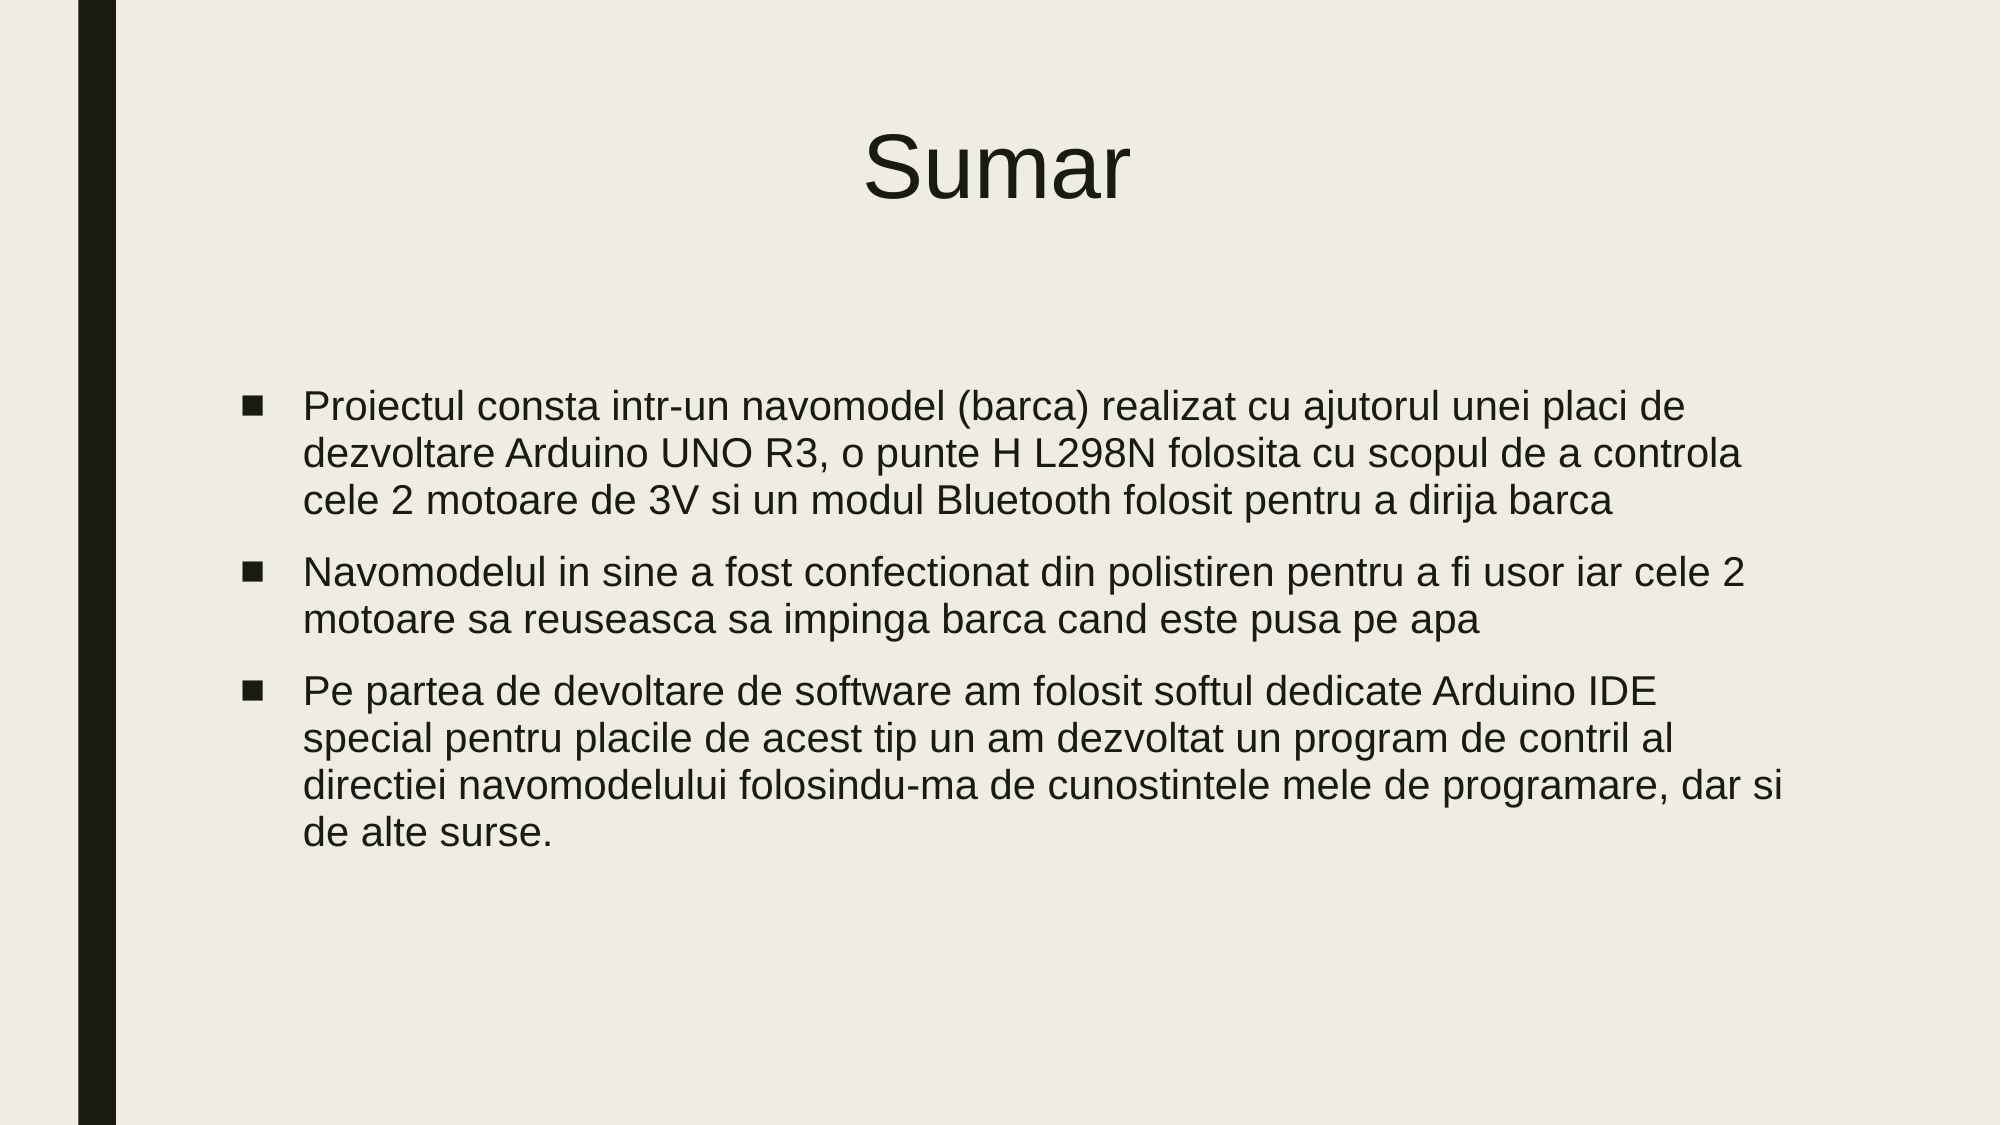

# Sumar
Proiectul consta intr-un navomodel (barca) realizat cu ajutorul unei placi de dezvoltare Arduino UNO R3, o punte H L298N folosita cu scopul de a controla cele 2 motoare de 3V si un modul Bluetooth folosit pentru a dirija barca
Navomodelul in sine a fost confectionat din polistiren pentru a fi usor iar cele 2 motoare sa reuseasca sa impinga barca cand este pusa pe apa
Pe partea de devoltare de software am folosit softul dedicate Arduino IDE special pentru placile de acest tip un am dezvoltat un program de contril al directiei navomodelului folosindu-ma de cunostintele mele de programare, dar si de alte surse.